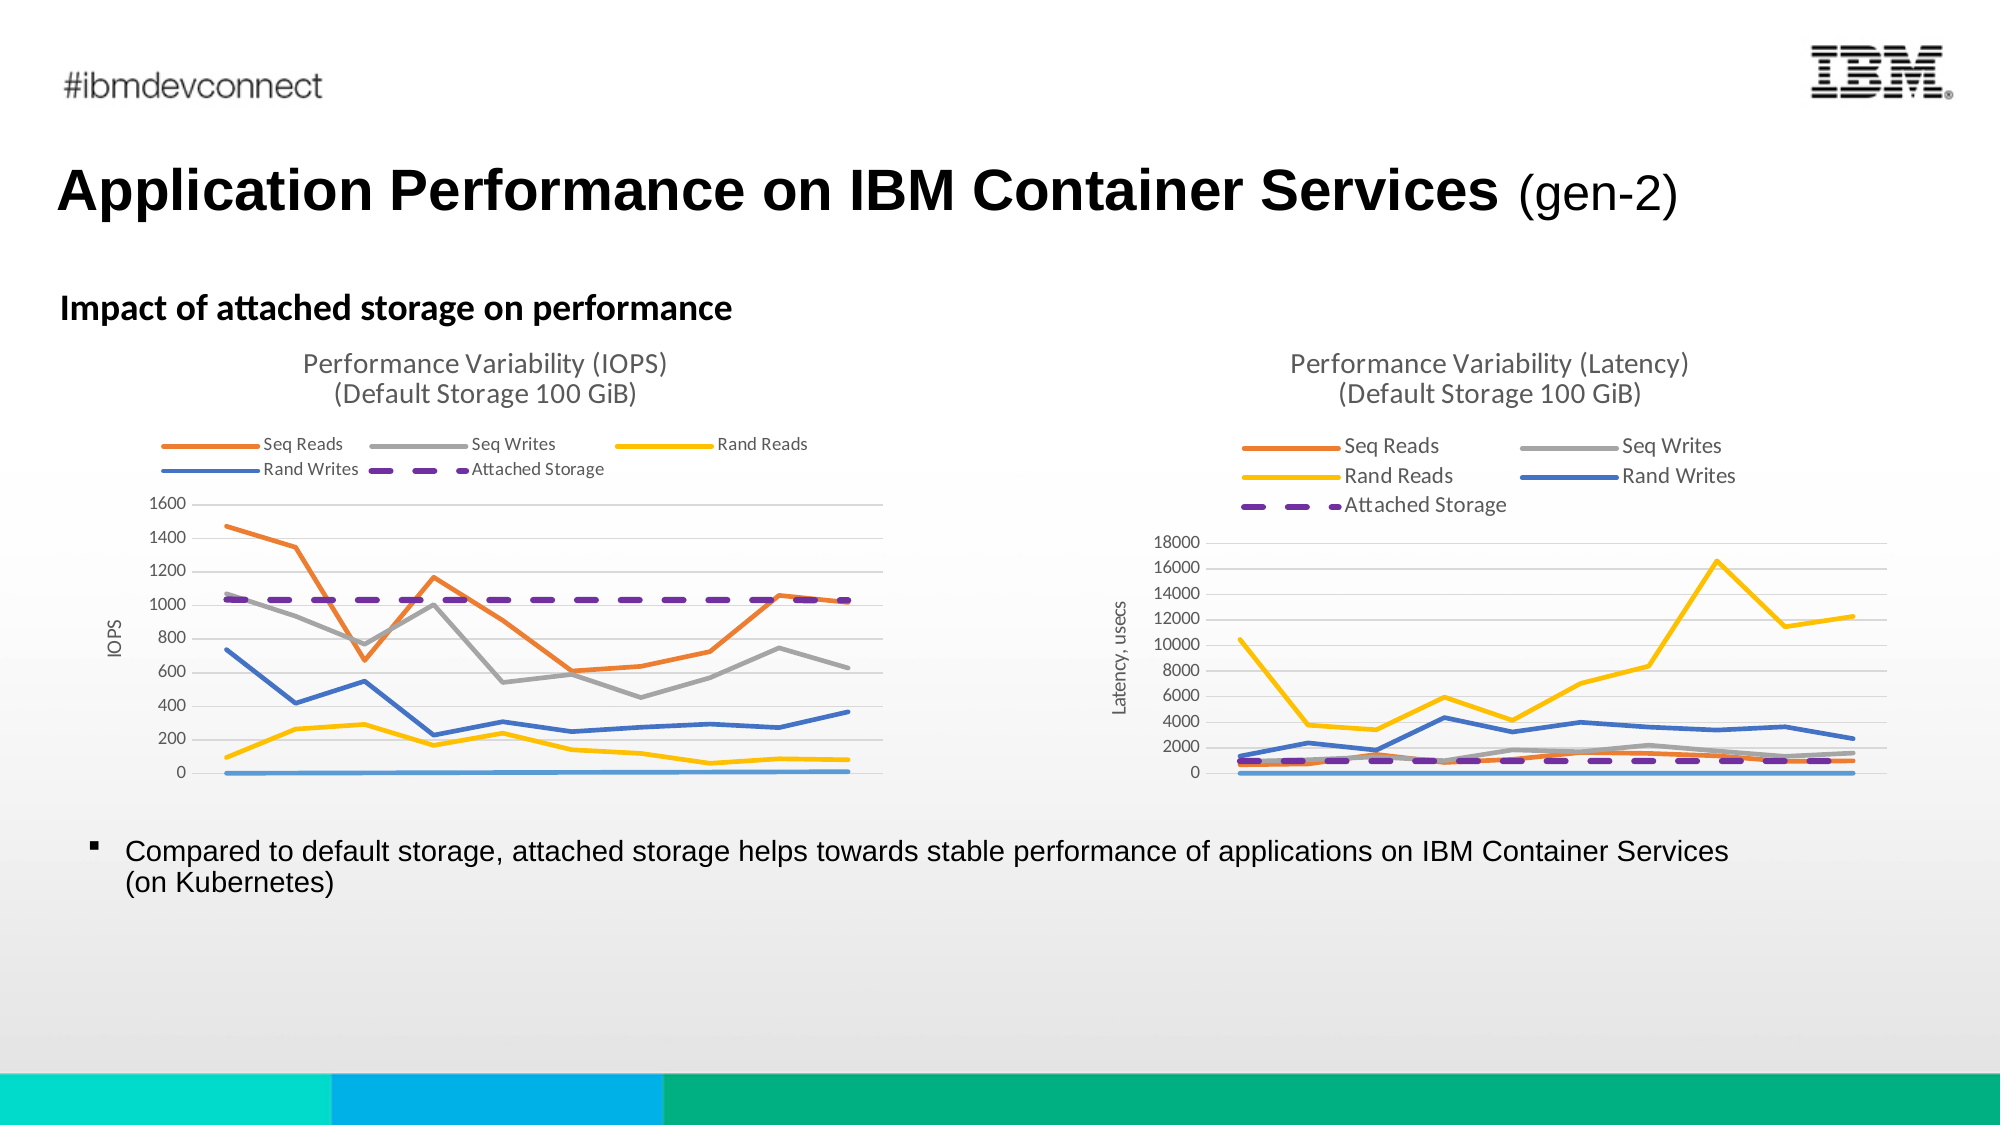

# Application Performance on IBM Container Services (gen-2)
Impact of attached storage on performance

### Chart: Performance Variability (Latency)
(Default Storage 100 GiB)

| Category | Runs | Seq Reads | Seq Writes | Rand Reads | Rand Writes | Attached Storage |
|---|---|---|---|---|---|---|

### Chart: Performance Variability (IOPS)
(Default Storage 100 GiB)

| Category | Runs | Seq Reads | Seq Writes | Rand Reads | Rand Writes | Attached Storage |
|---|---|---|---|---|---|---|
Compared to default storage, attached storage helps towards stable performance of applications on IBM Container Services (on Kubernetes)